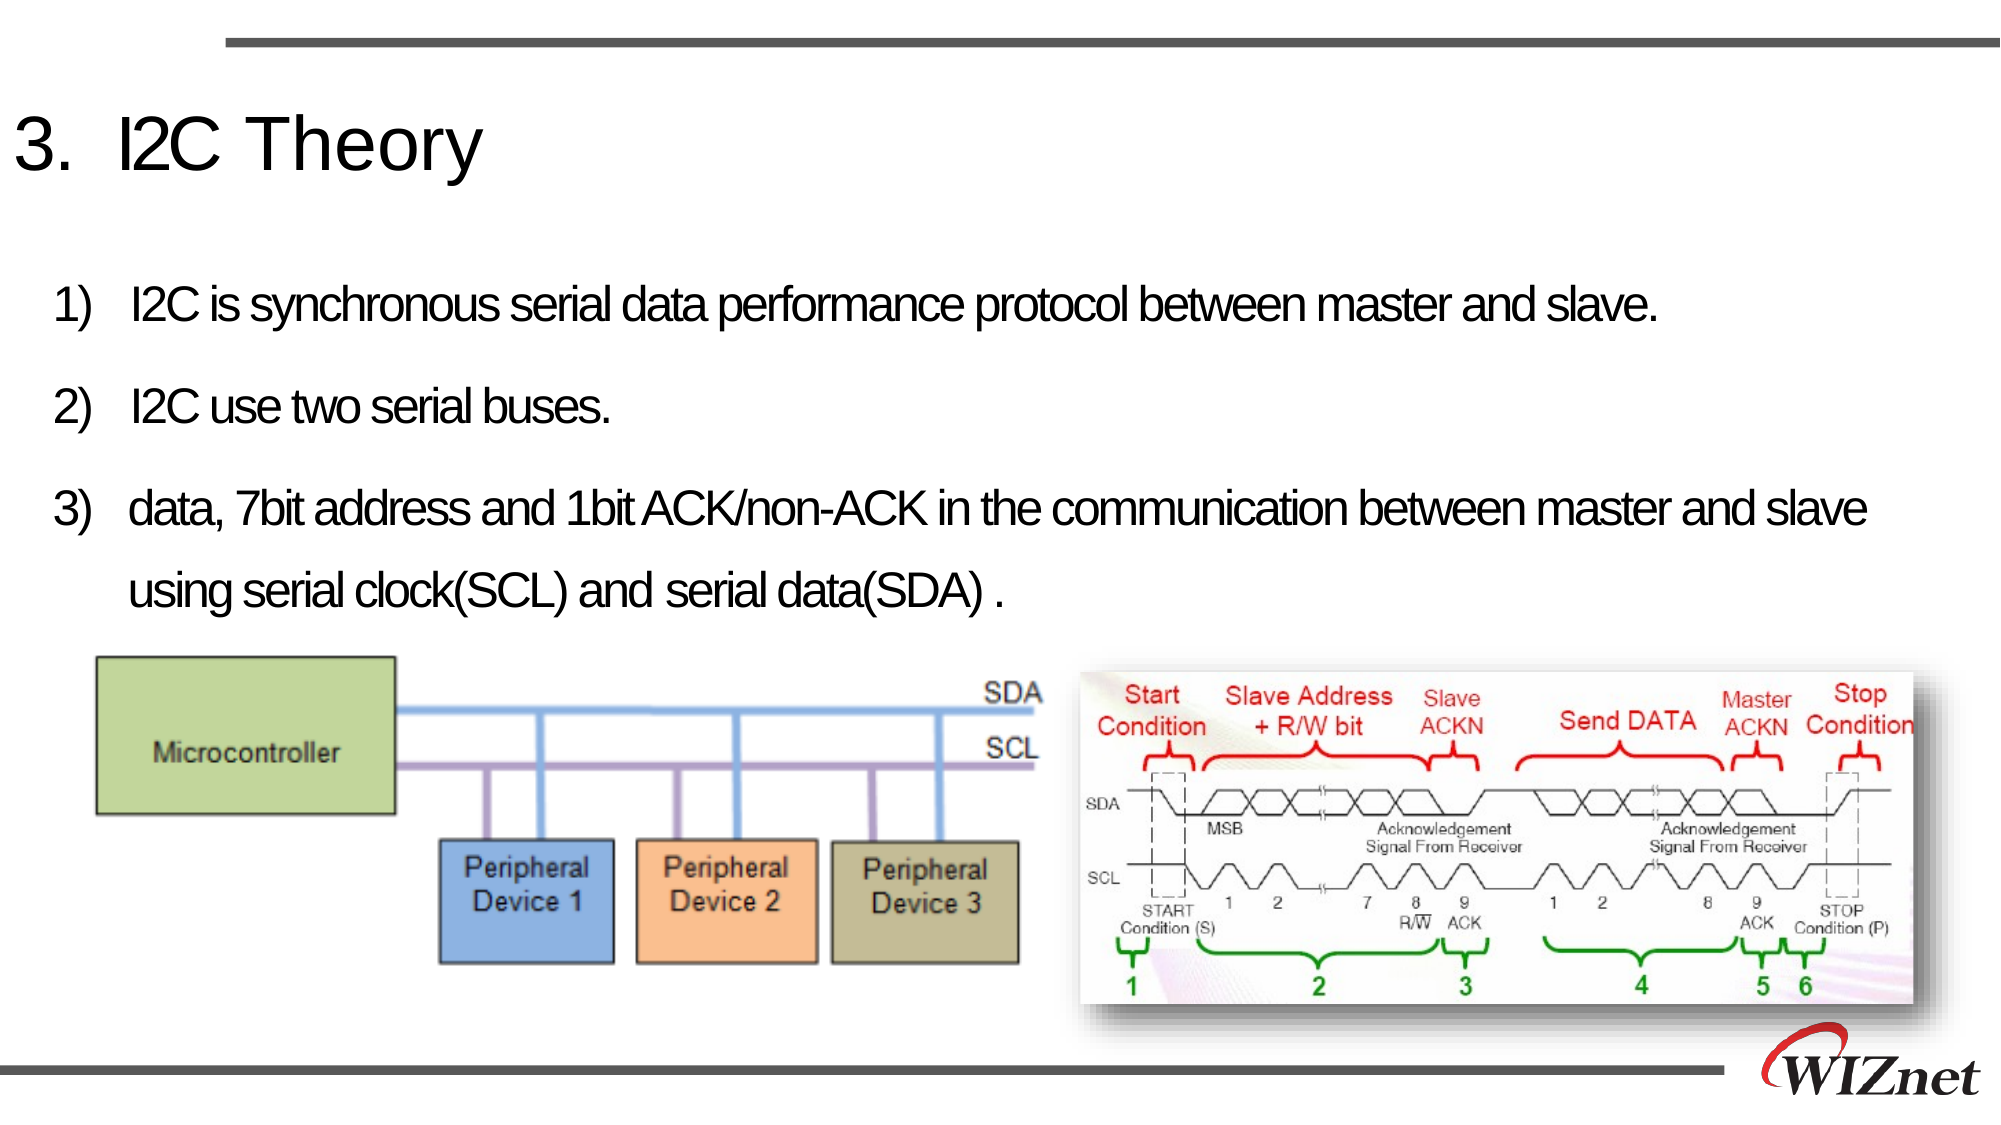

# 3.	I2C Theory
1)	I2C is synchronous serial data performance protocol between master and slave.
2)	I2C use two serial buses.
3)	data, 7bit address and 1bit ACK/non-ACK in the communication between master and slave using serial clock(SCL) and serial data(SDA) .